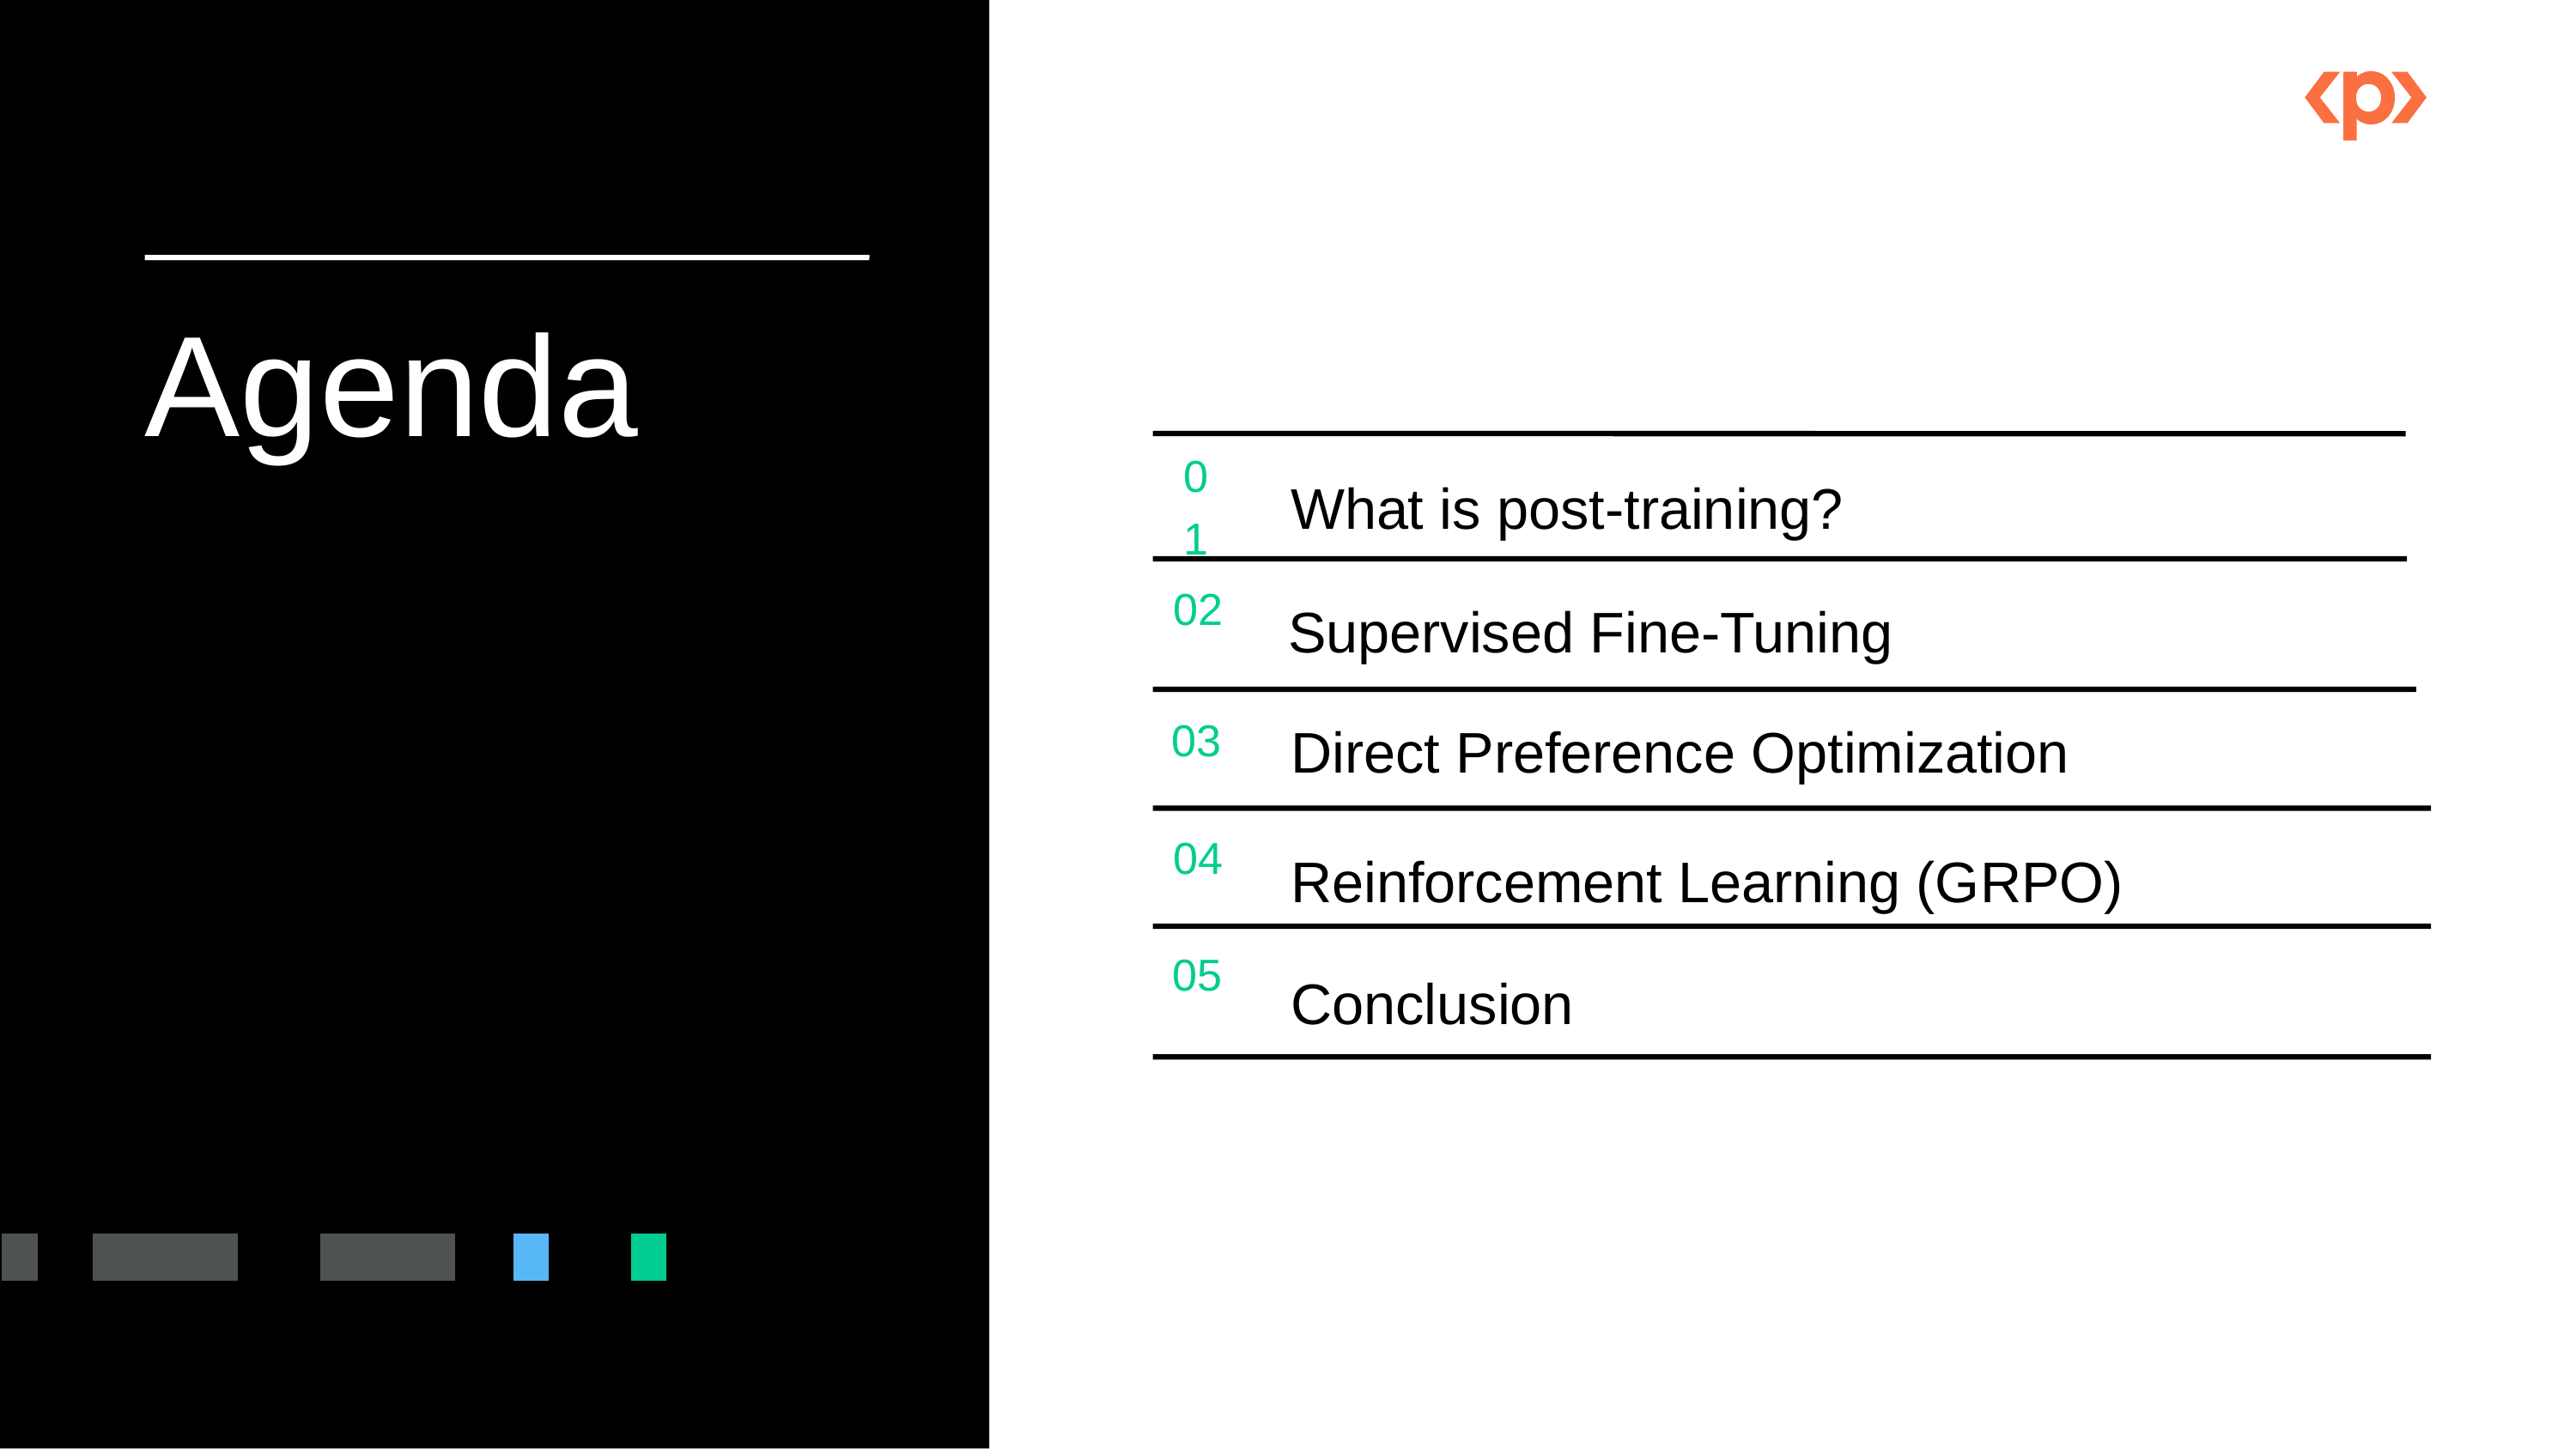

Agenda

01
What is post-training?

02
Supervised Fine-Tuning

03
Direct Preference Optimization

04
Reinforcement Learning (GRPO)

05
Conclusion